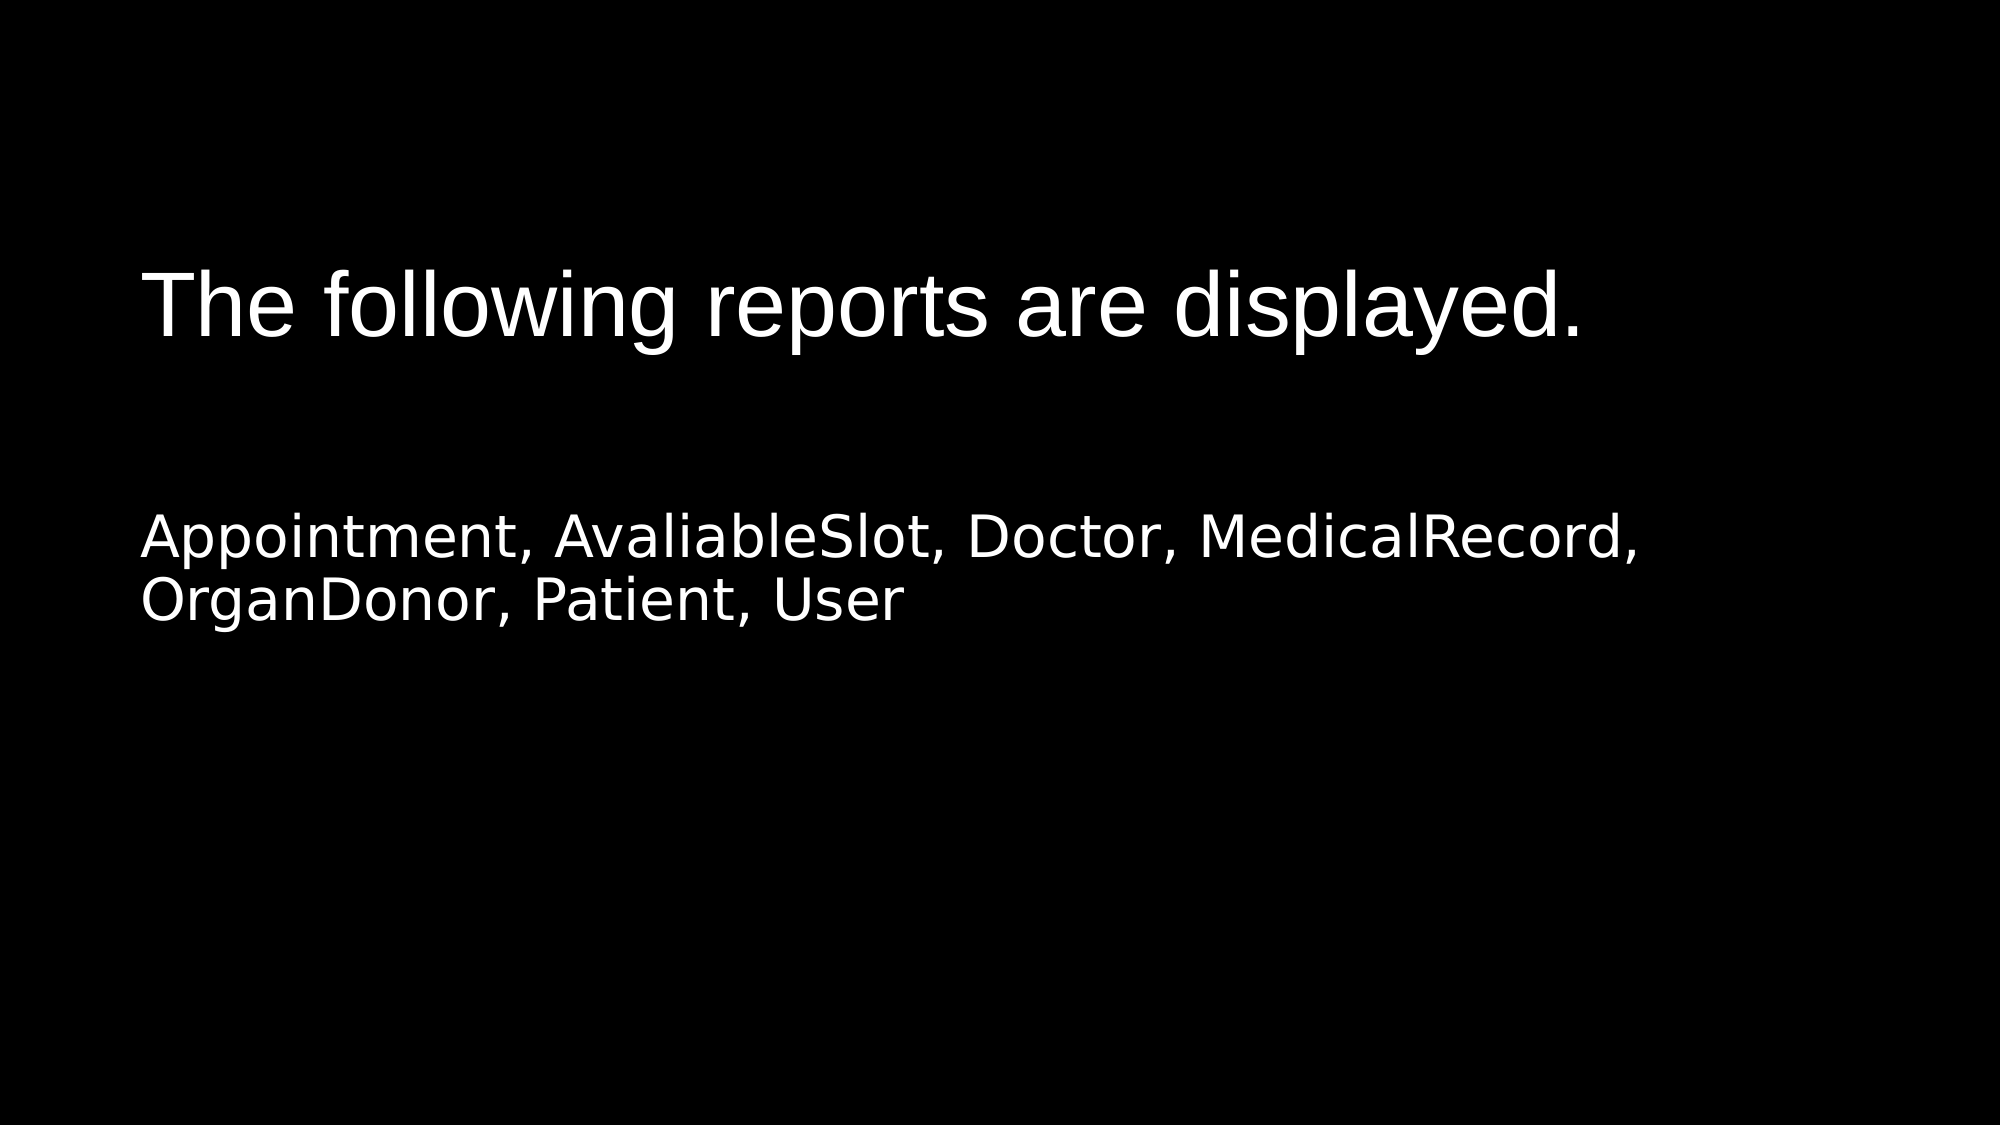

# The following reports are displayed.
Appointment, AvaliableSlot, Doctor, MedicalRecord, OrganDonor, Patient, User